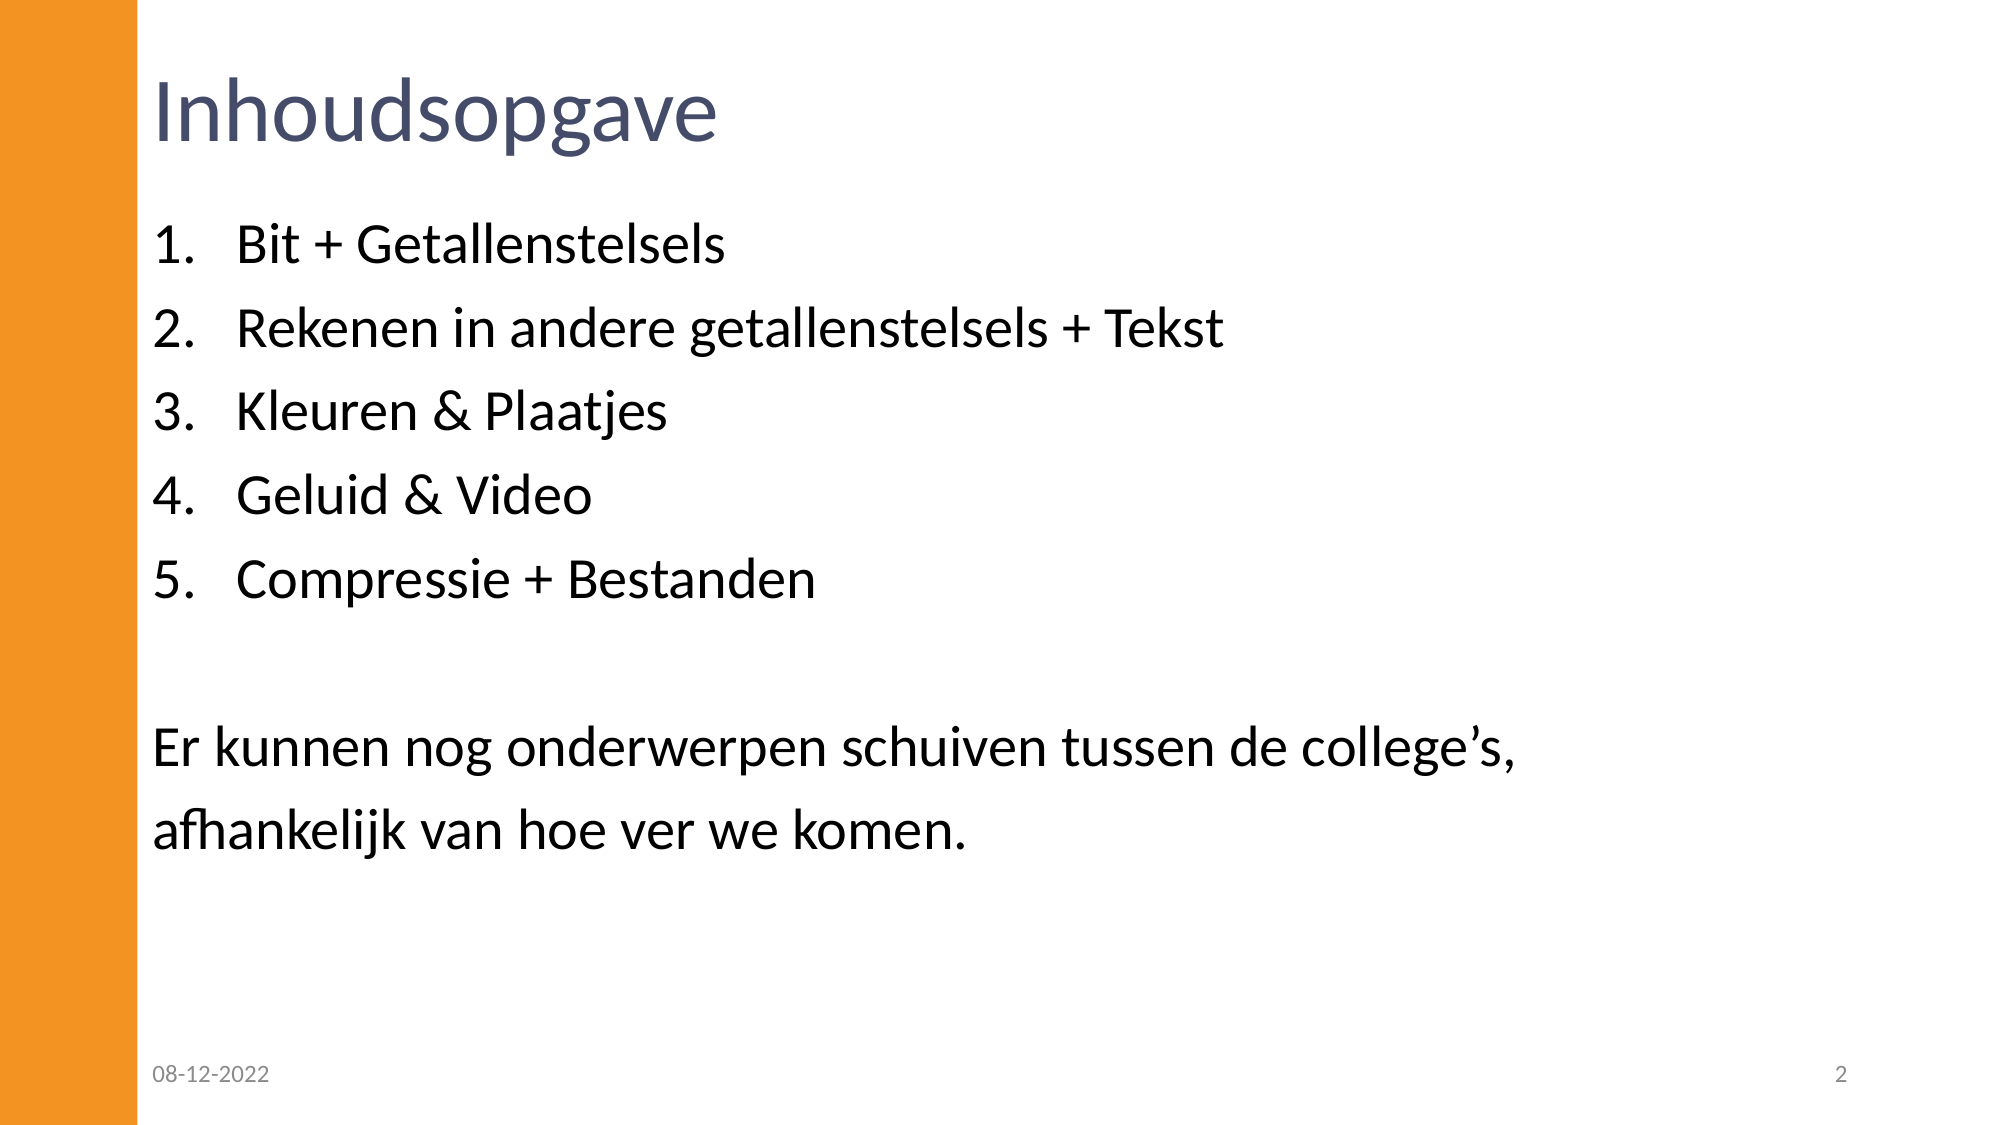

# Inhoudsopgave
Bit + Getallenstelsels
Rekenen in andere getallenstelsels + Tekst
Kleuren & Plaatjes
Geluid & Video
Compressie + Bestanden

Er kunnen nog onderwerpen schuiven tussen de college’s,
afhankelijk van hoe ver we komen.

08-12-2022

2